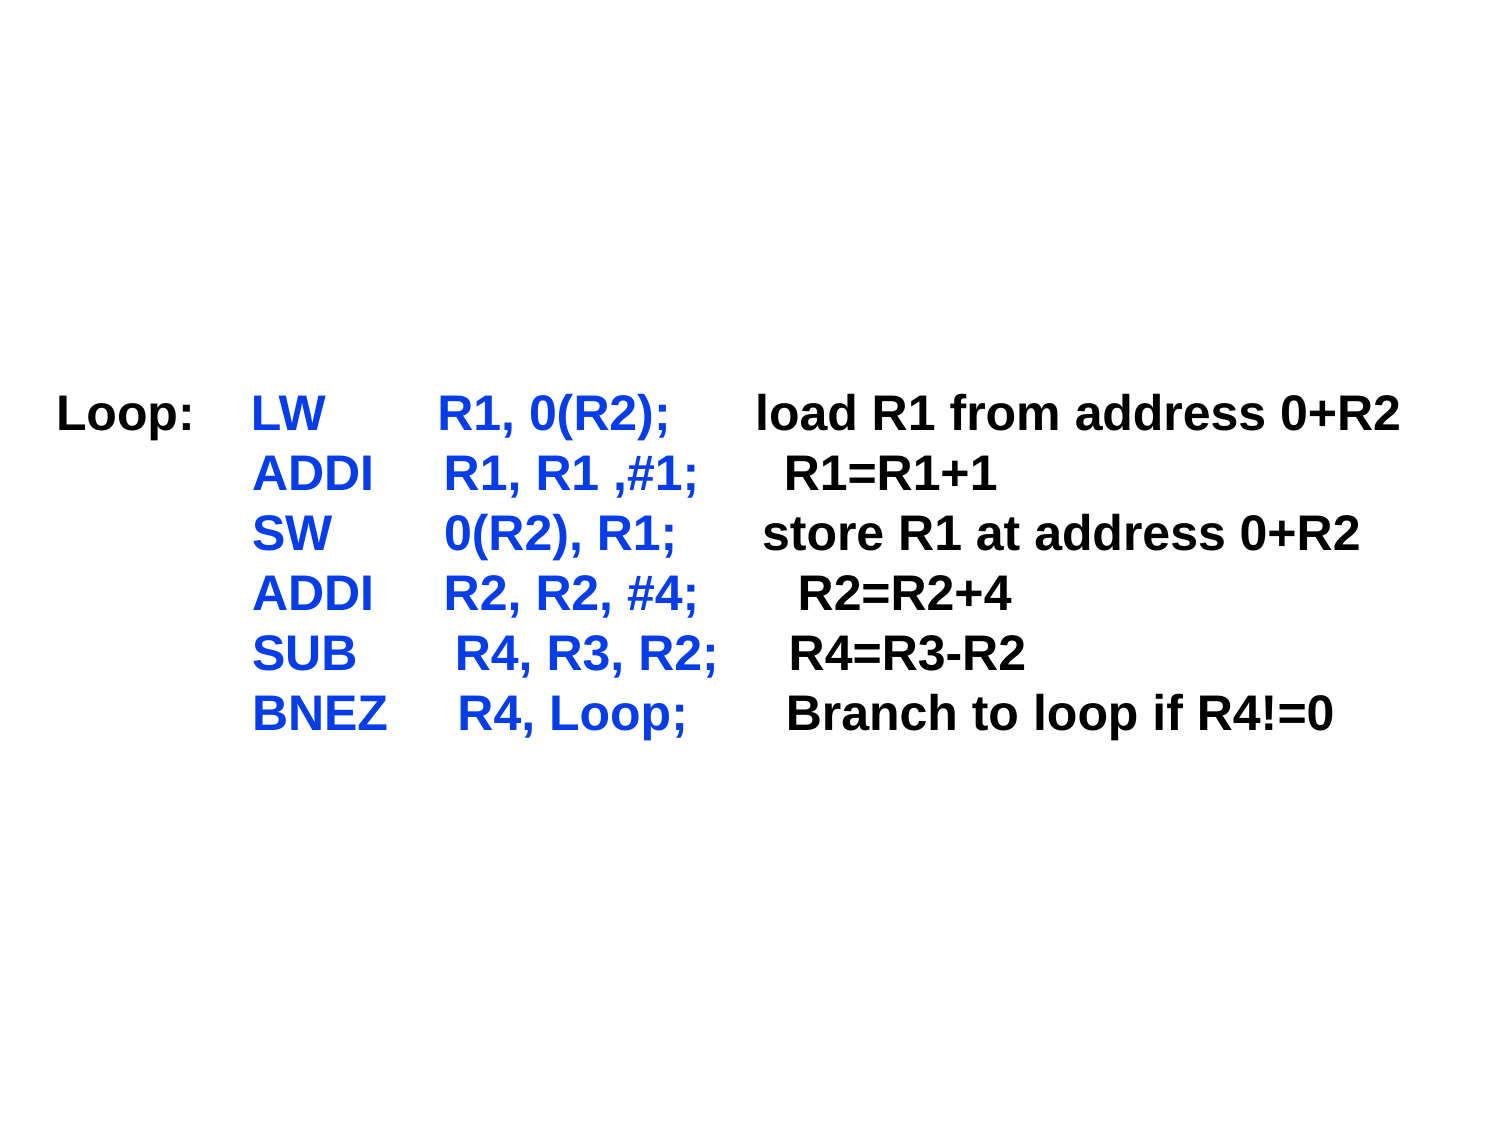

Loop:    LW        R1, 0(R2);      load R1 from address 0+R2
              ADDI     R1, R1 ,#1;      R1=R1+1
              SW        0(R2), R1;      store R1 at address 0+R2
              ADDI     R2, R2, #4;       R2=R2+4
              SUB       R4, R3, R2;     R4=R3-R2
              BNEZ     R4, Loop;       Branch to loop if R4!=0